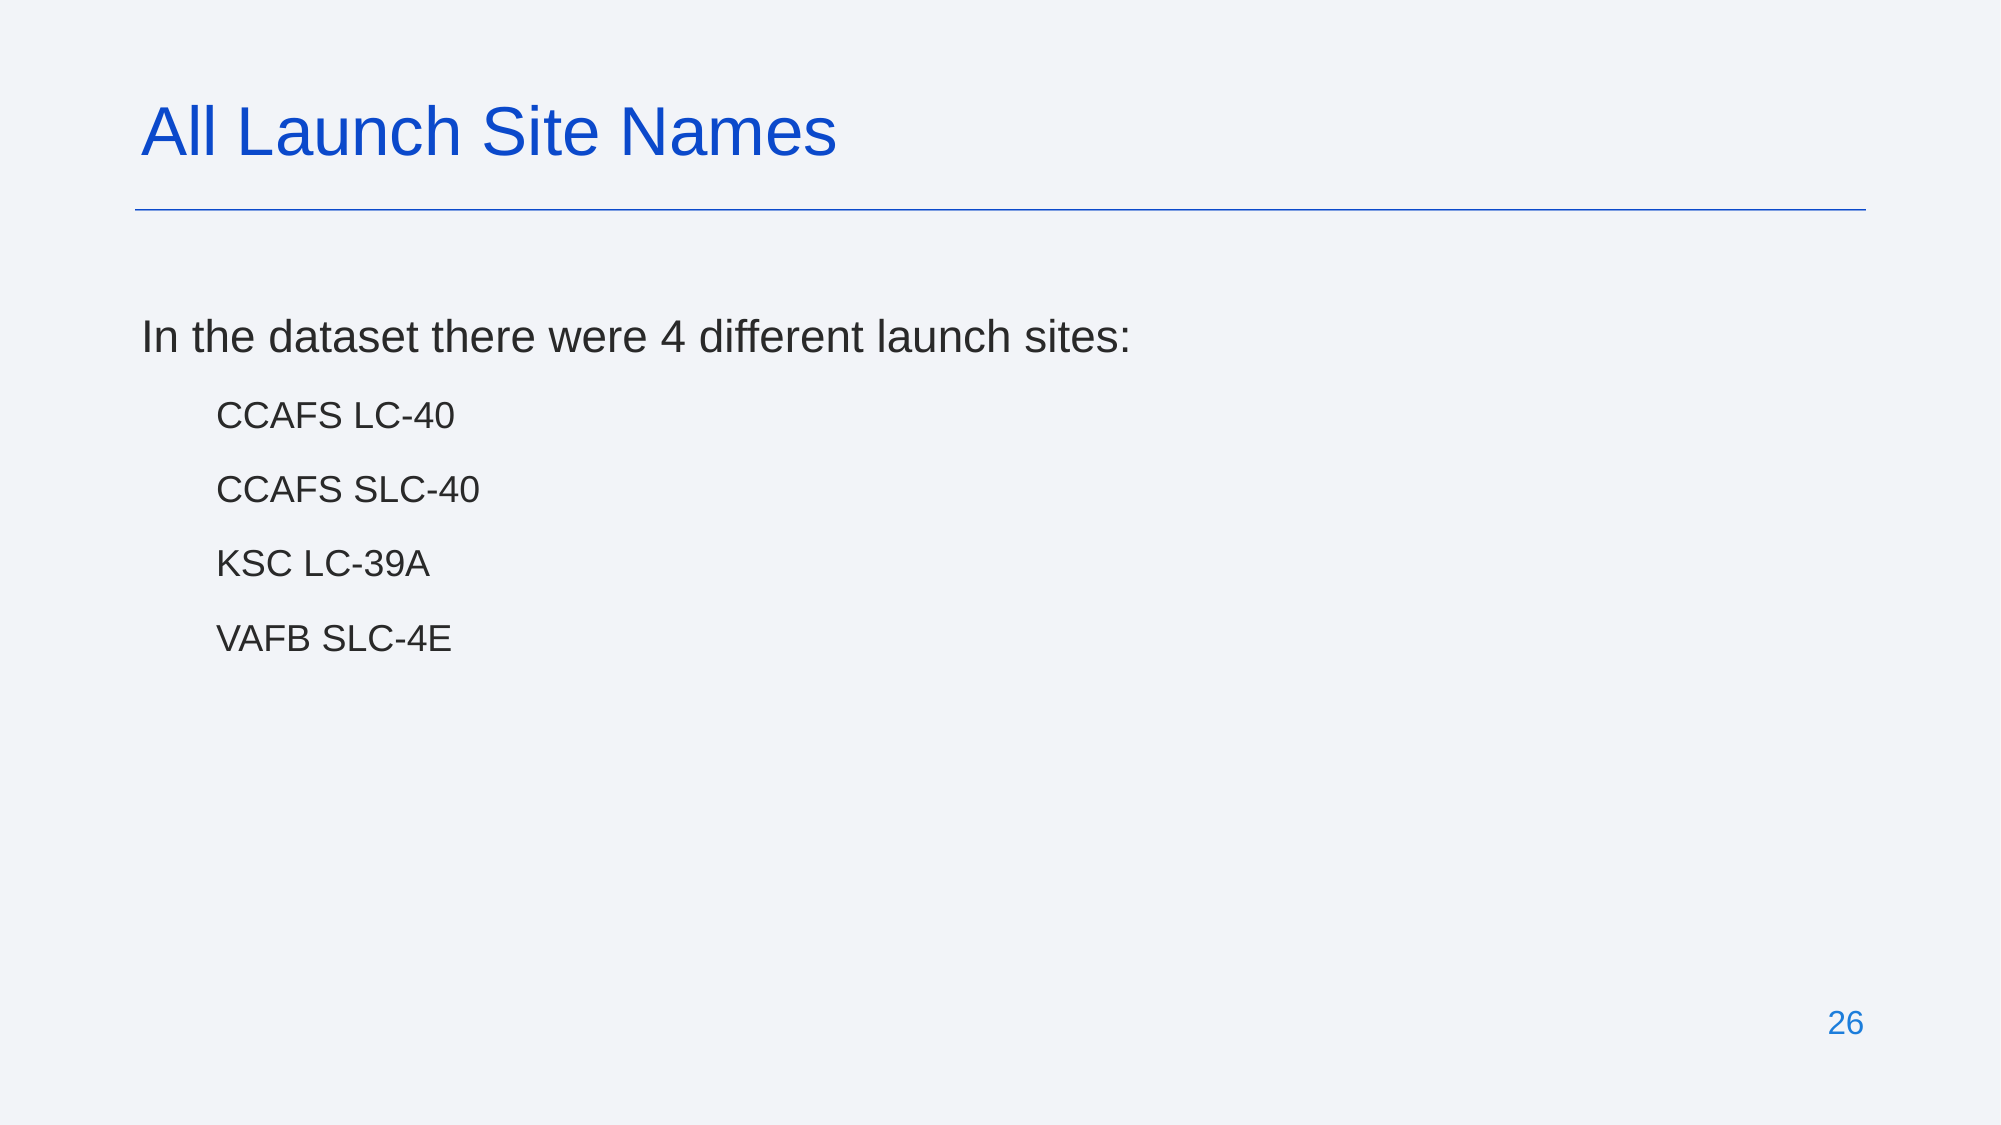

All Launch Site Names
In the dataset there were 4 different launch sites:
CCAFS LC-40
CCAFS SLC-40
KSC LC-39A
VAFB SLC-4E

26